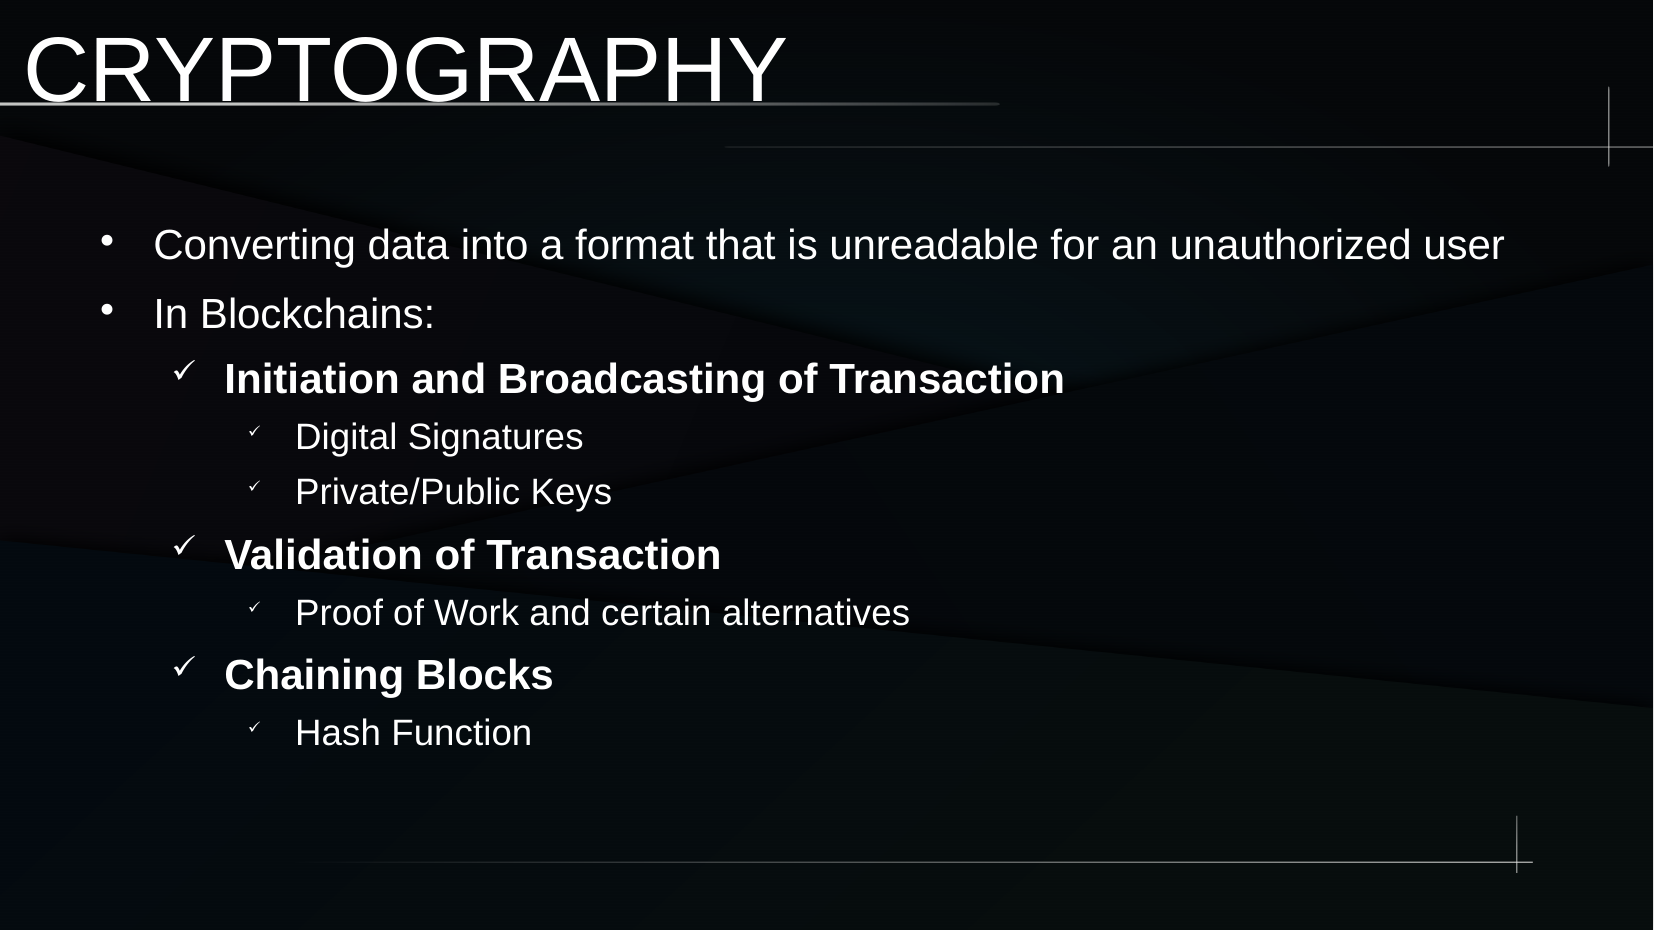

# CRYPTOGRAPHY
Converting data into a format that is unreadable for an unauthorized user
In Blockchains:
Initiation and Broadcasting of Transaction
Digital Signatures
Private/Public Keys
Validation of Transaction
Proof of Work and certain alternatives
Chaining Blocks
Hash Function